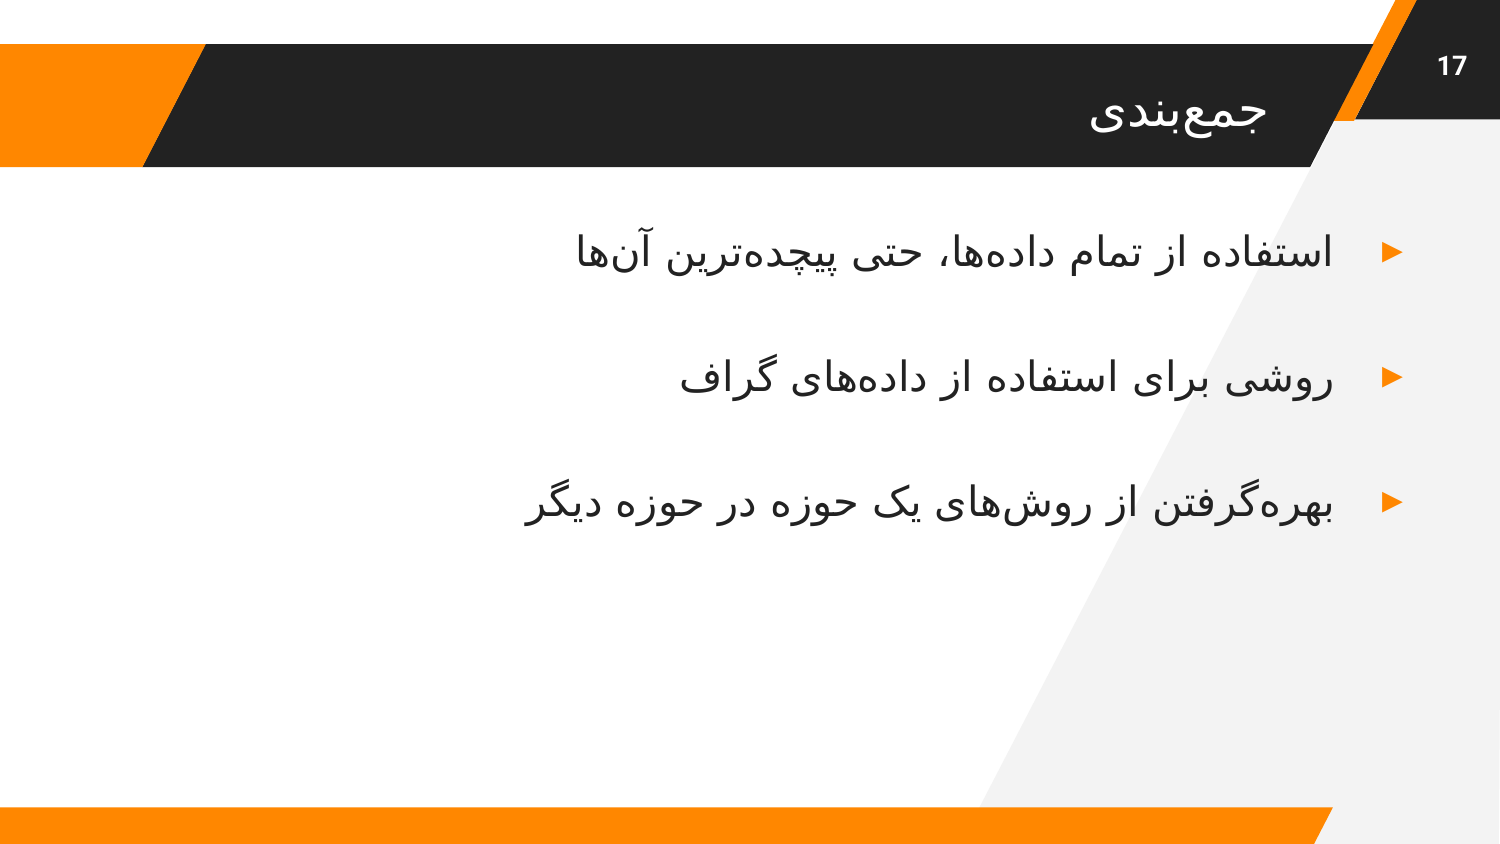

17
# جمع‌بندی
استفاده از تمام داده‌ها، حتی پیچده‌ترین آن‌ها

روشی برای استفاده از داده‌های گراف

بهره‌گرفتن از روش‌های یک حوزه در حوزه دیگر